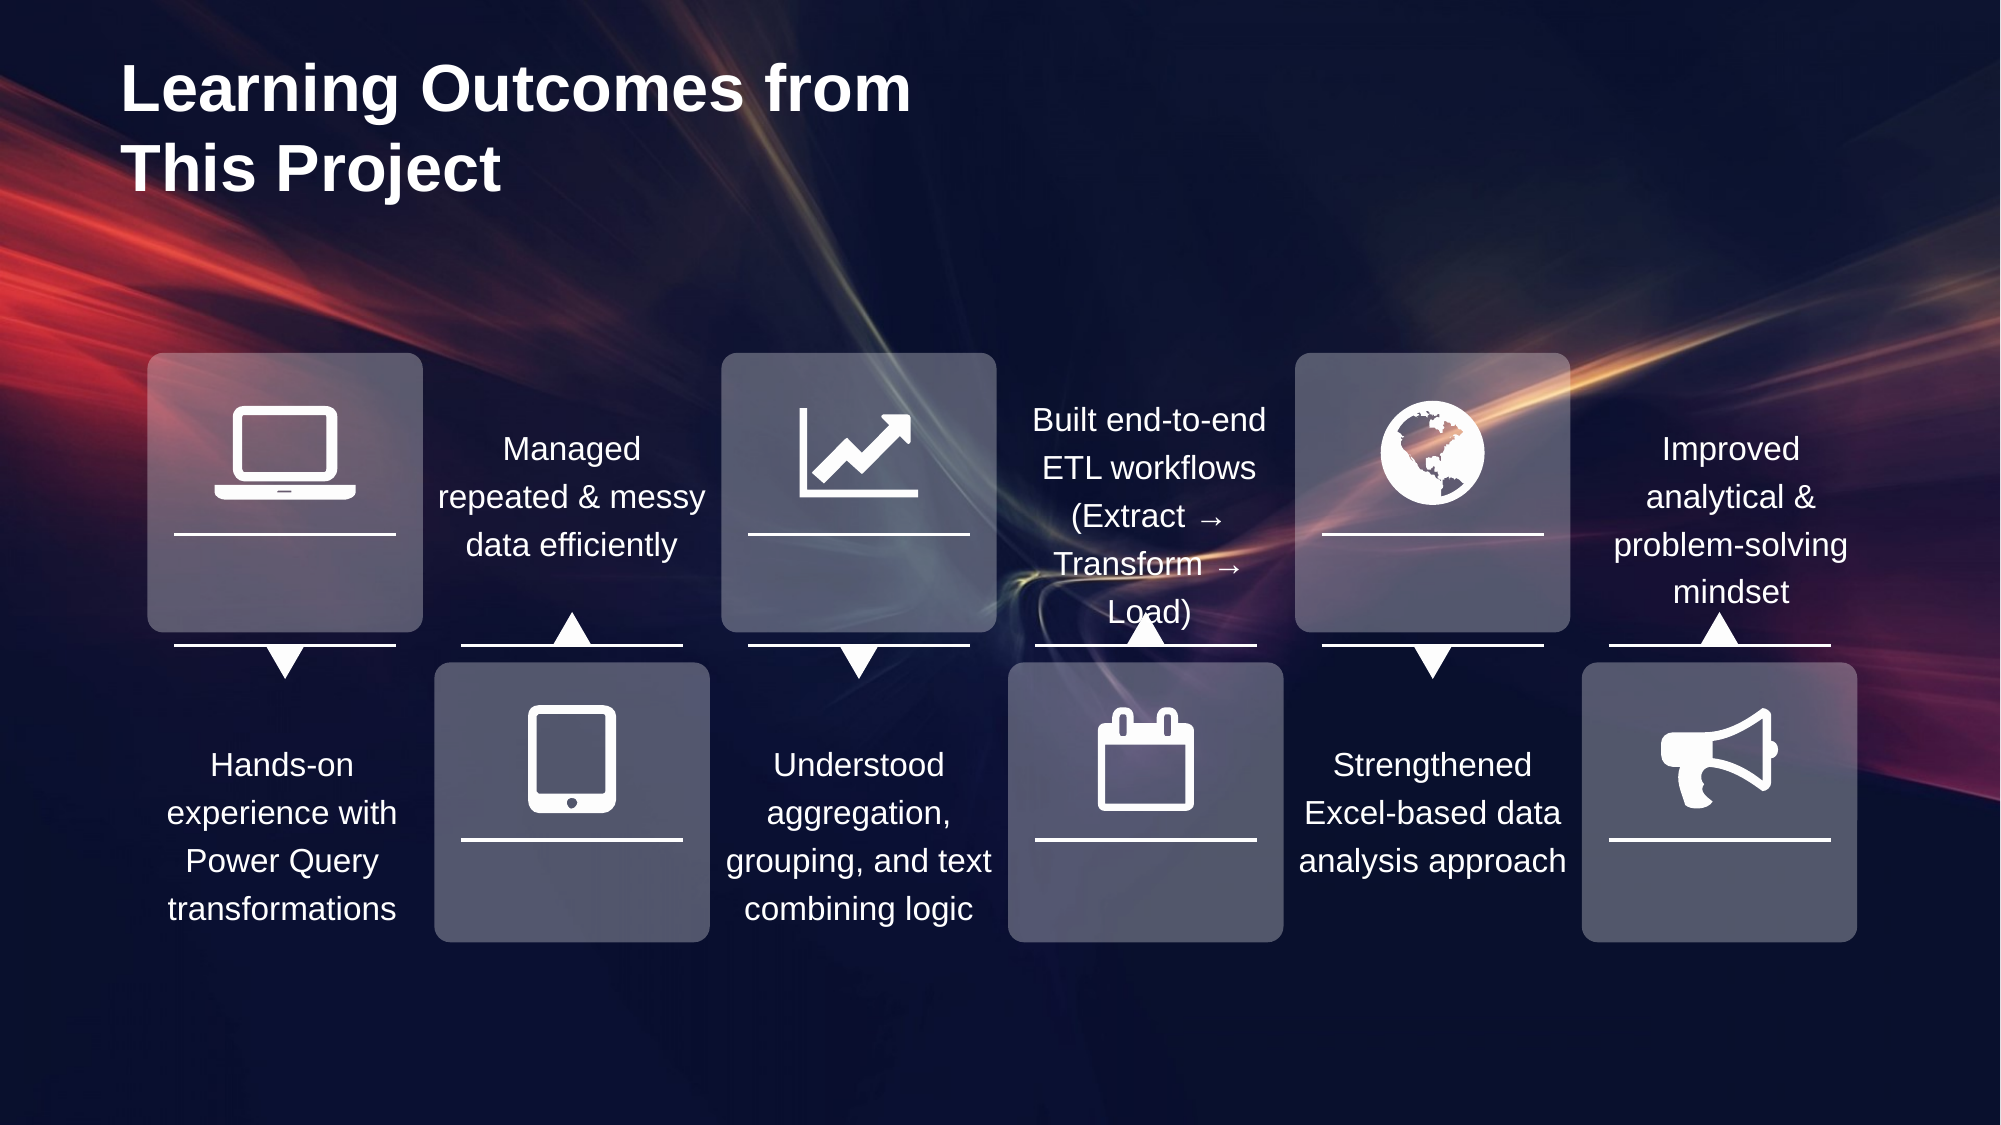

Learning Outcomes from This Project

Built end-to-end ETL workflows (Extract → Transform → Load)

Managed repeated & messy data efficiently
Improved analytical & problem-solving mindset

Hands-on experience with Power Query transformations
Understood aggregation, grouping, and text combining logic
Strengthened Excel-based data analysis approach